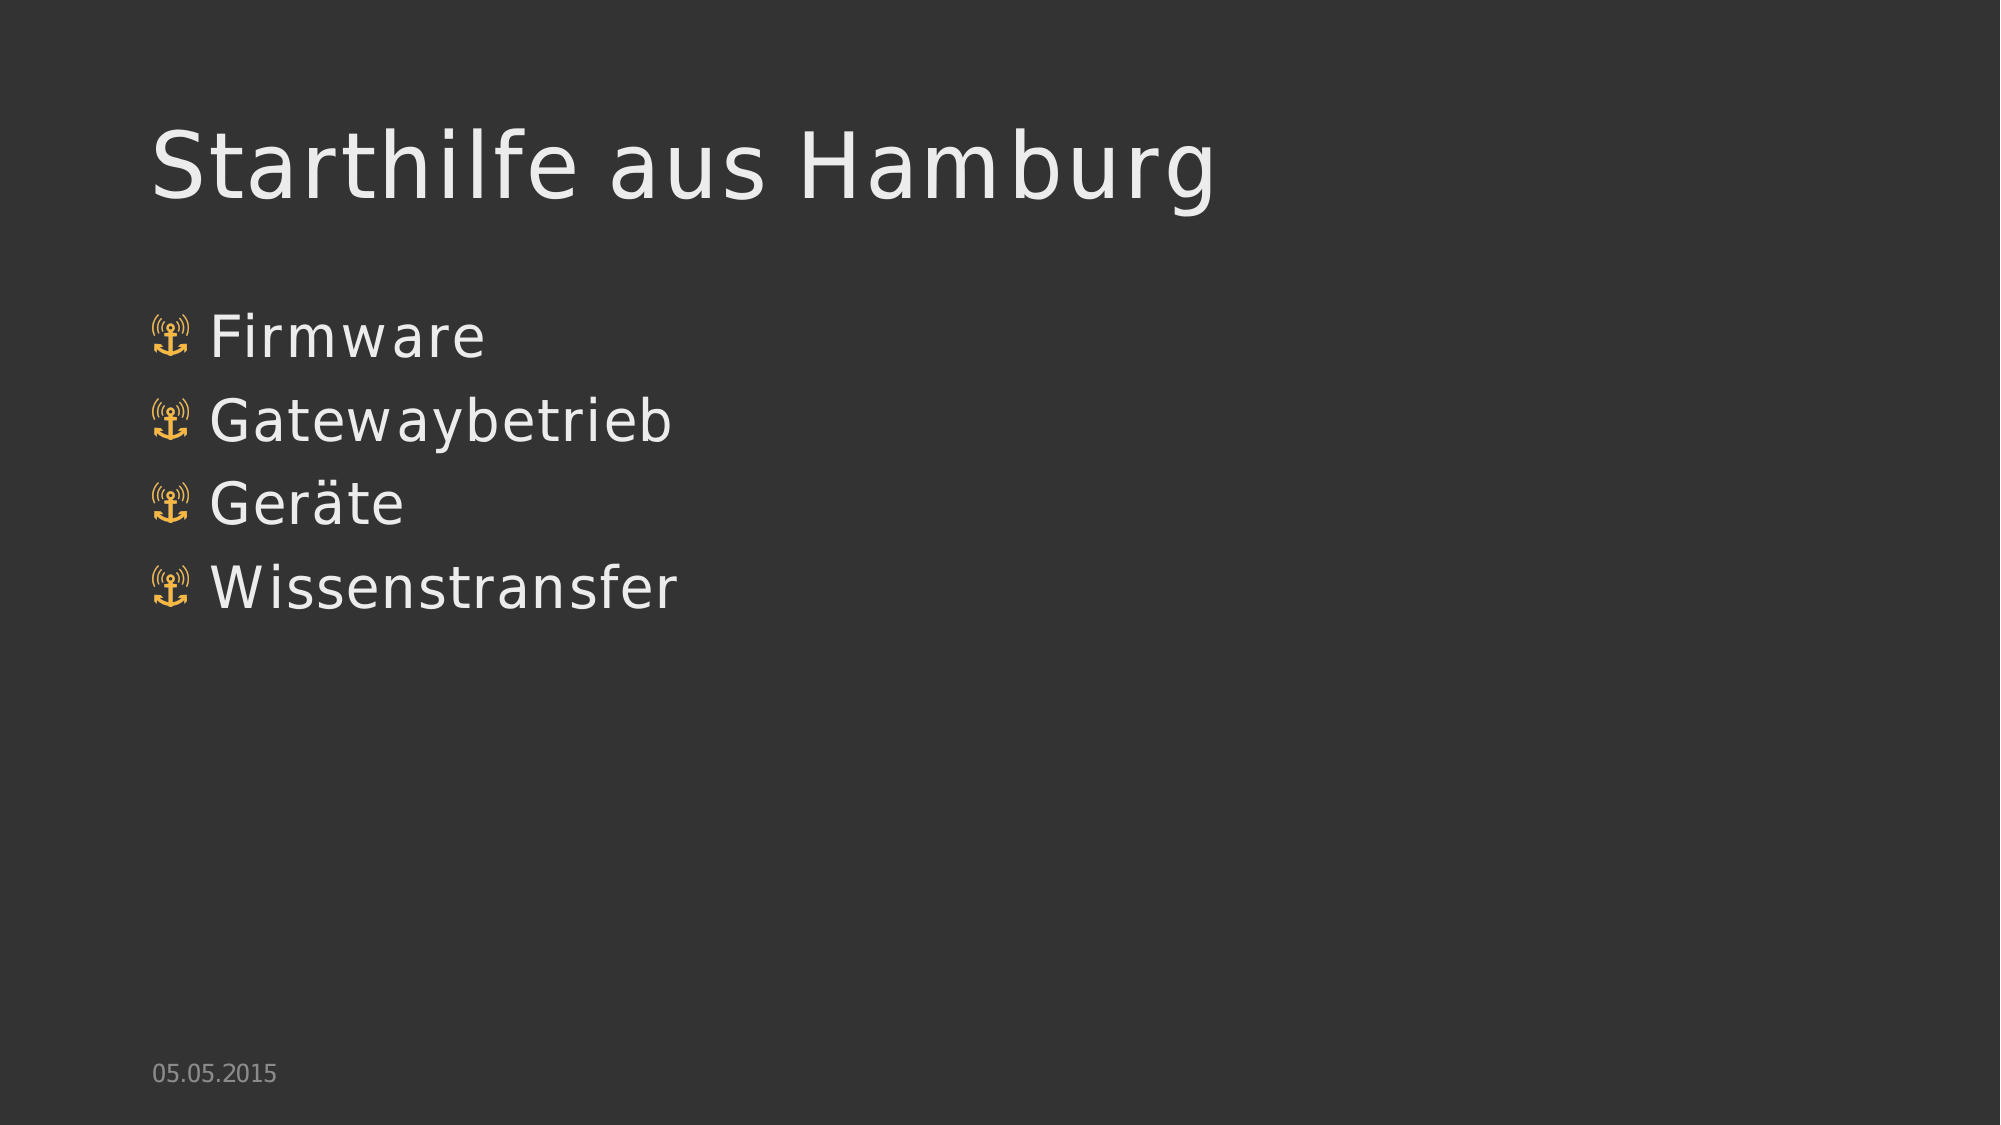

# Starthilfe aus Hamburg
Firmware
Gatewaybetrieb
Geräte
Wissenstransfer

05.05.2015